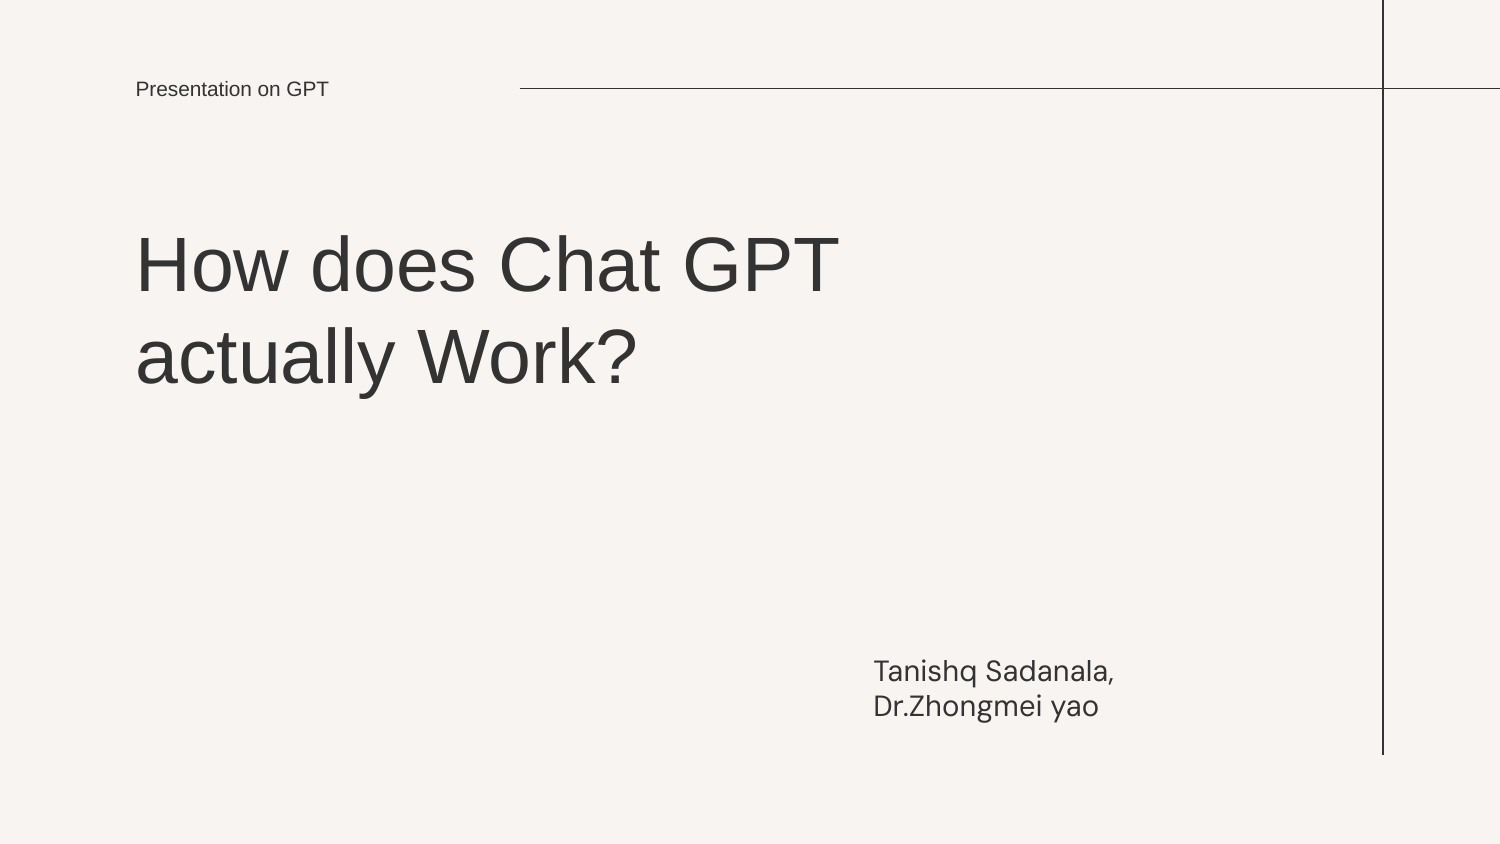

Presentation on GPT
# How does Chat GPT actually Work?
Tanishq Sadanala,
Dr.Zhongmei yao